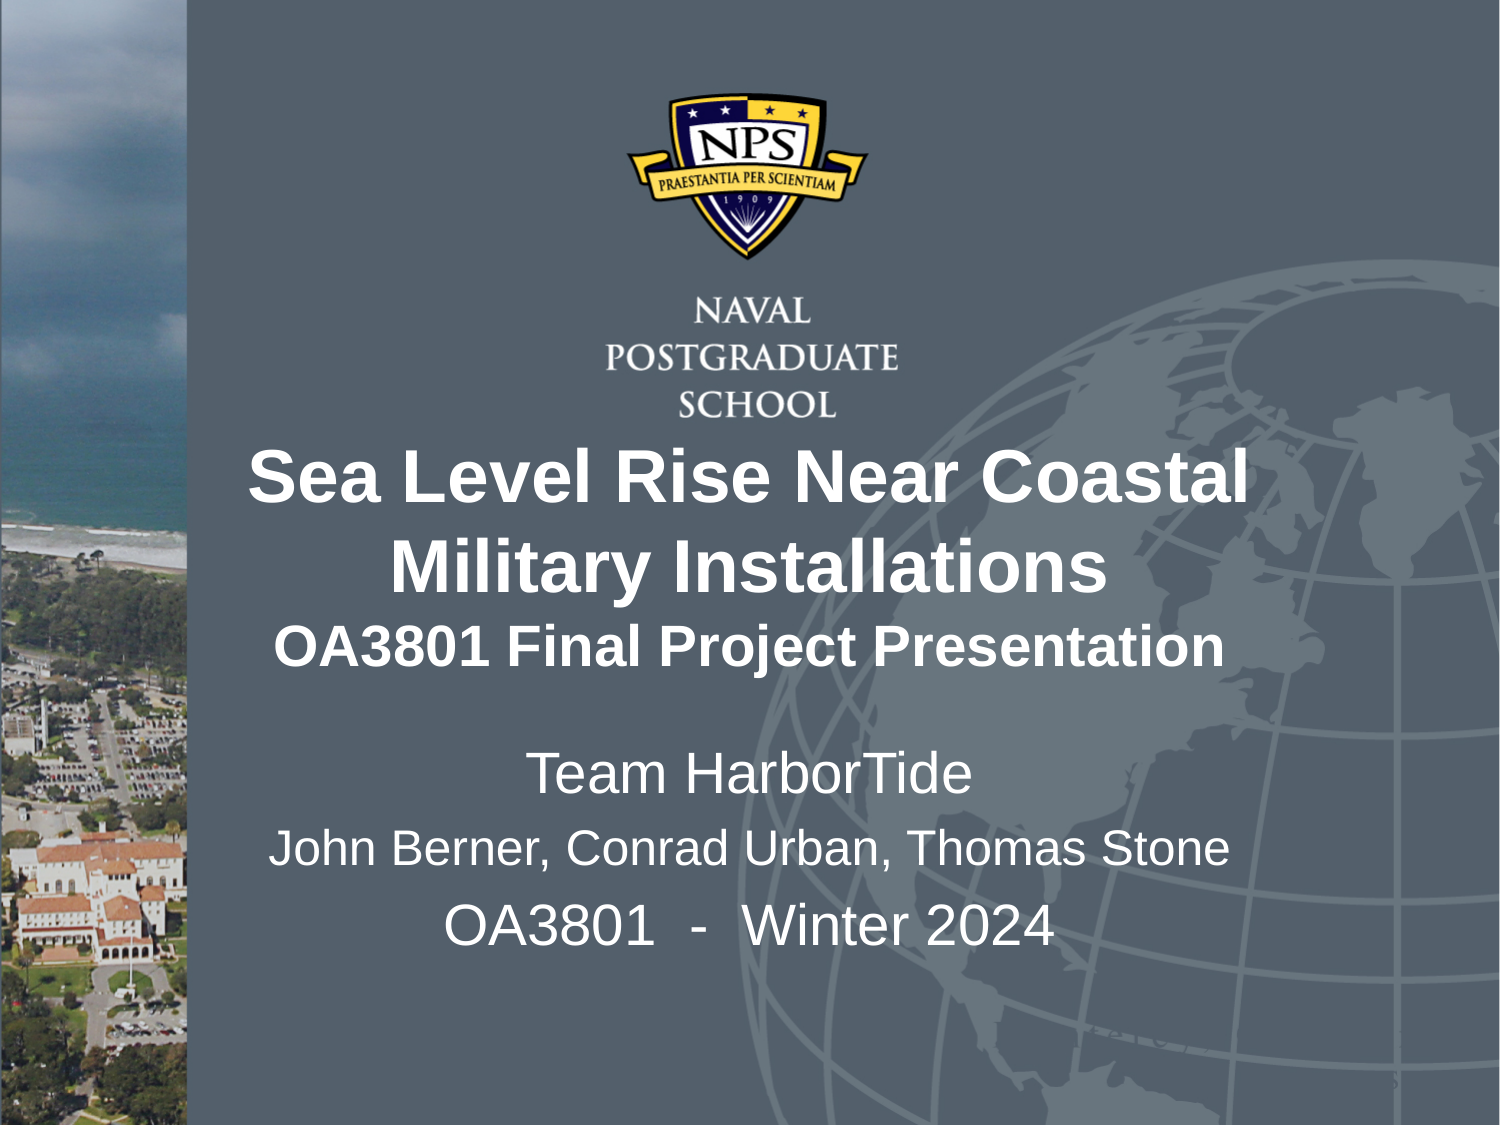

# Sea Level Rise Near Coastal Military Installations OA3801 Final Project Presentation

Team HarborTide
John Berner, Conrad Urban, Thomas Stone
OA3801  -  Winter 2024